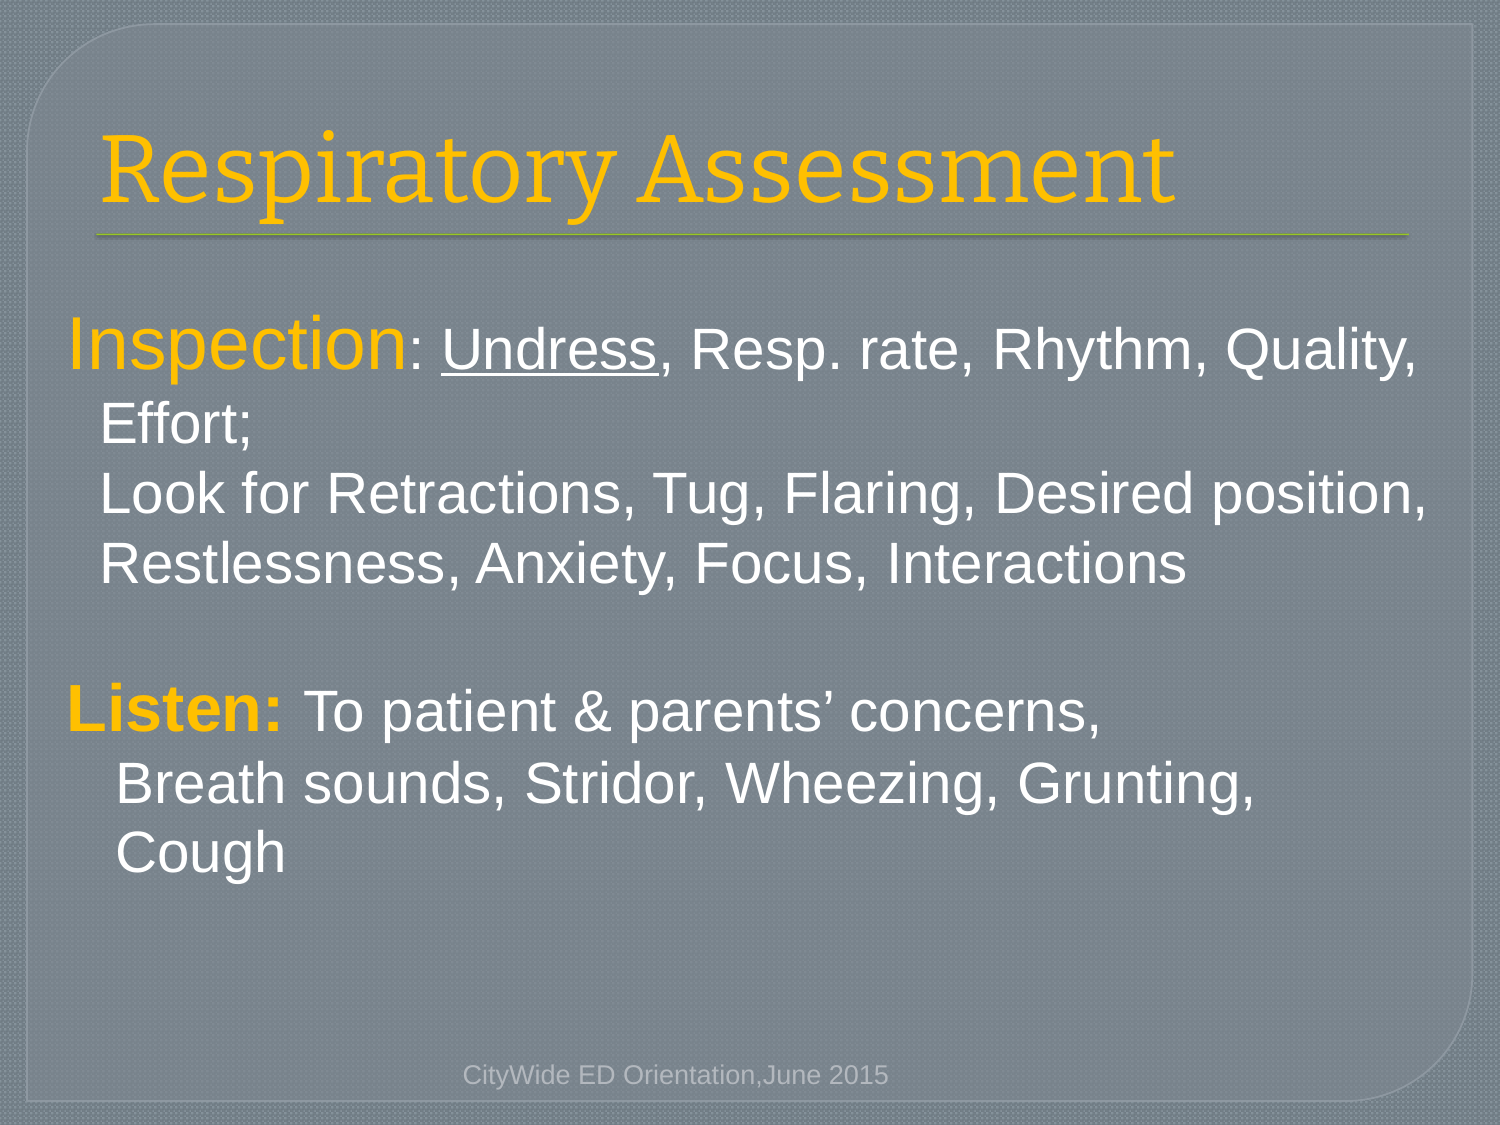

# Respiratory Assessment
Inspection: Undress, Resp. rate, Rhythm, Quality,
  Effort;
  Look for Retractions, Tug, Flaring, Desired position,
  Restlessness, Anxiety, Focus, Interactions

Listen: To patient & parents’ concerns,
   Breath sounds, Stridor, Wheezing, Grunting,
   Cough
CityWide ED Orientation,June 2015